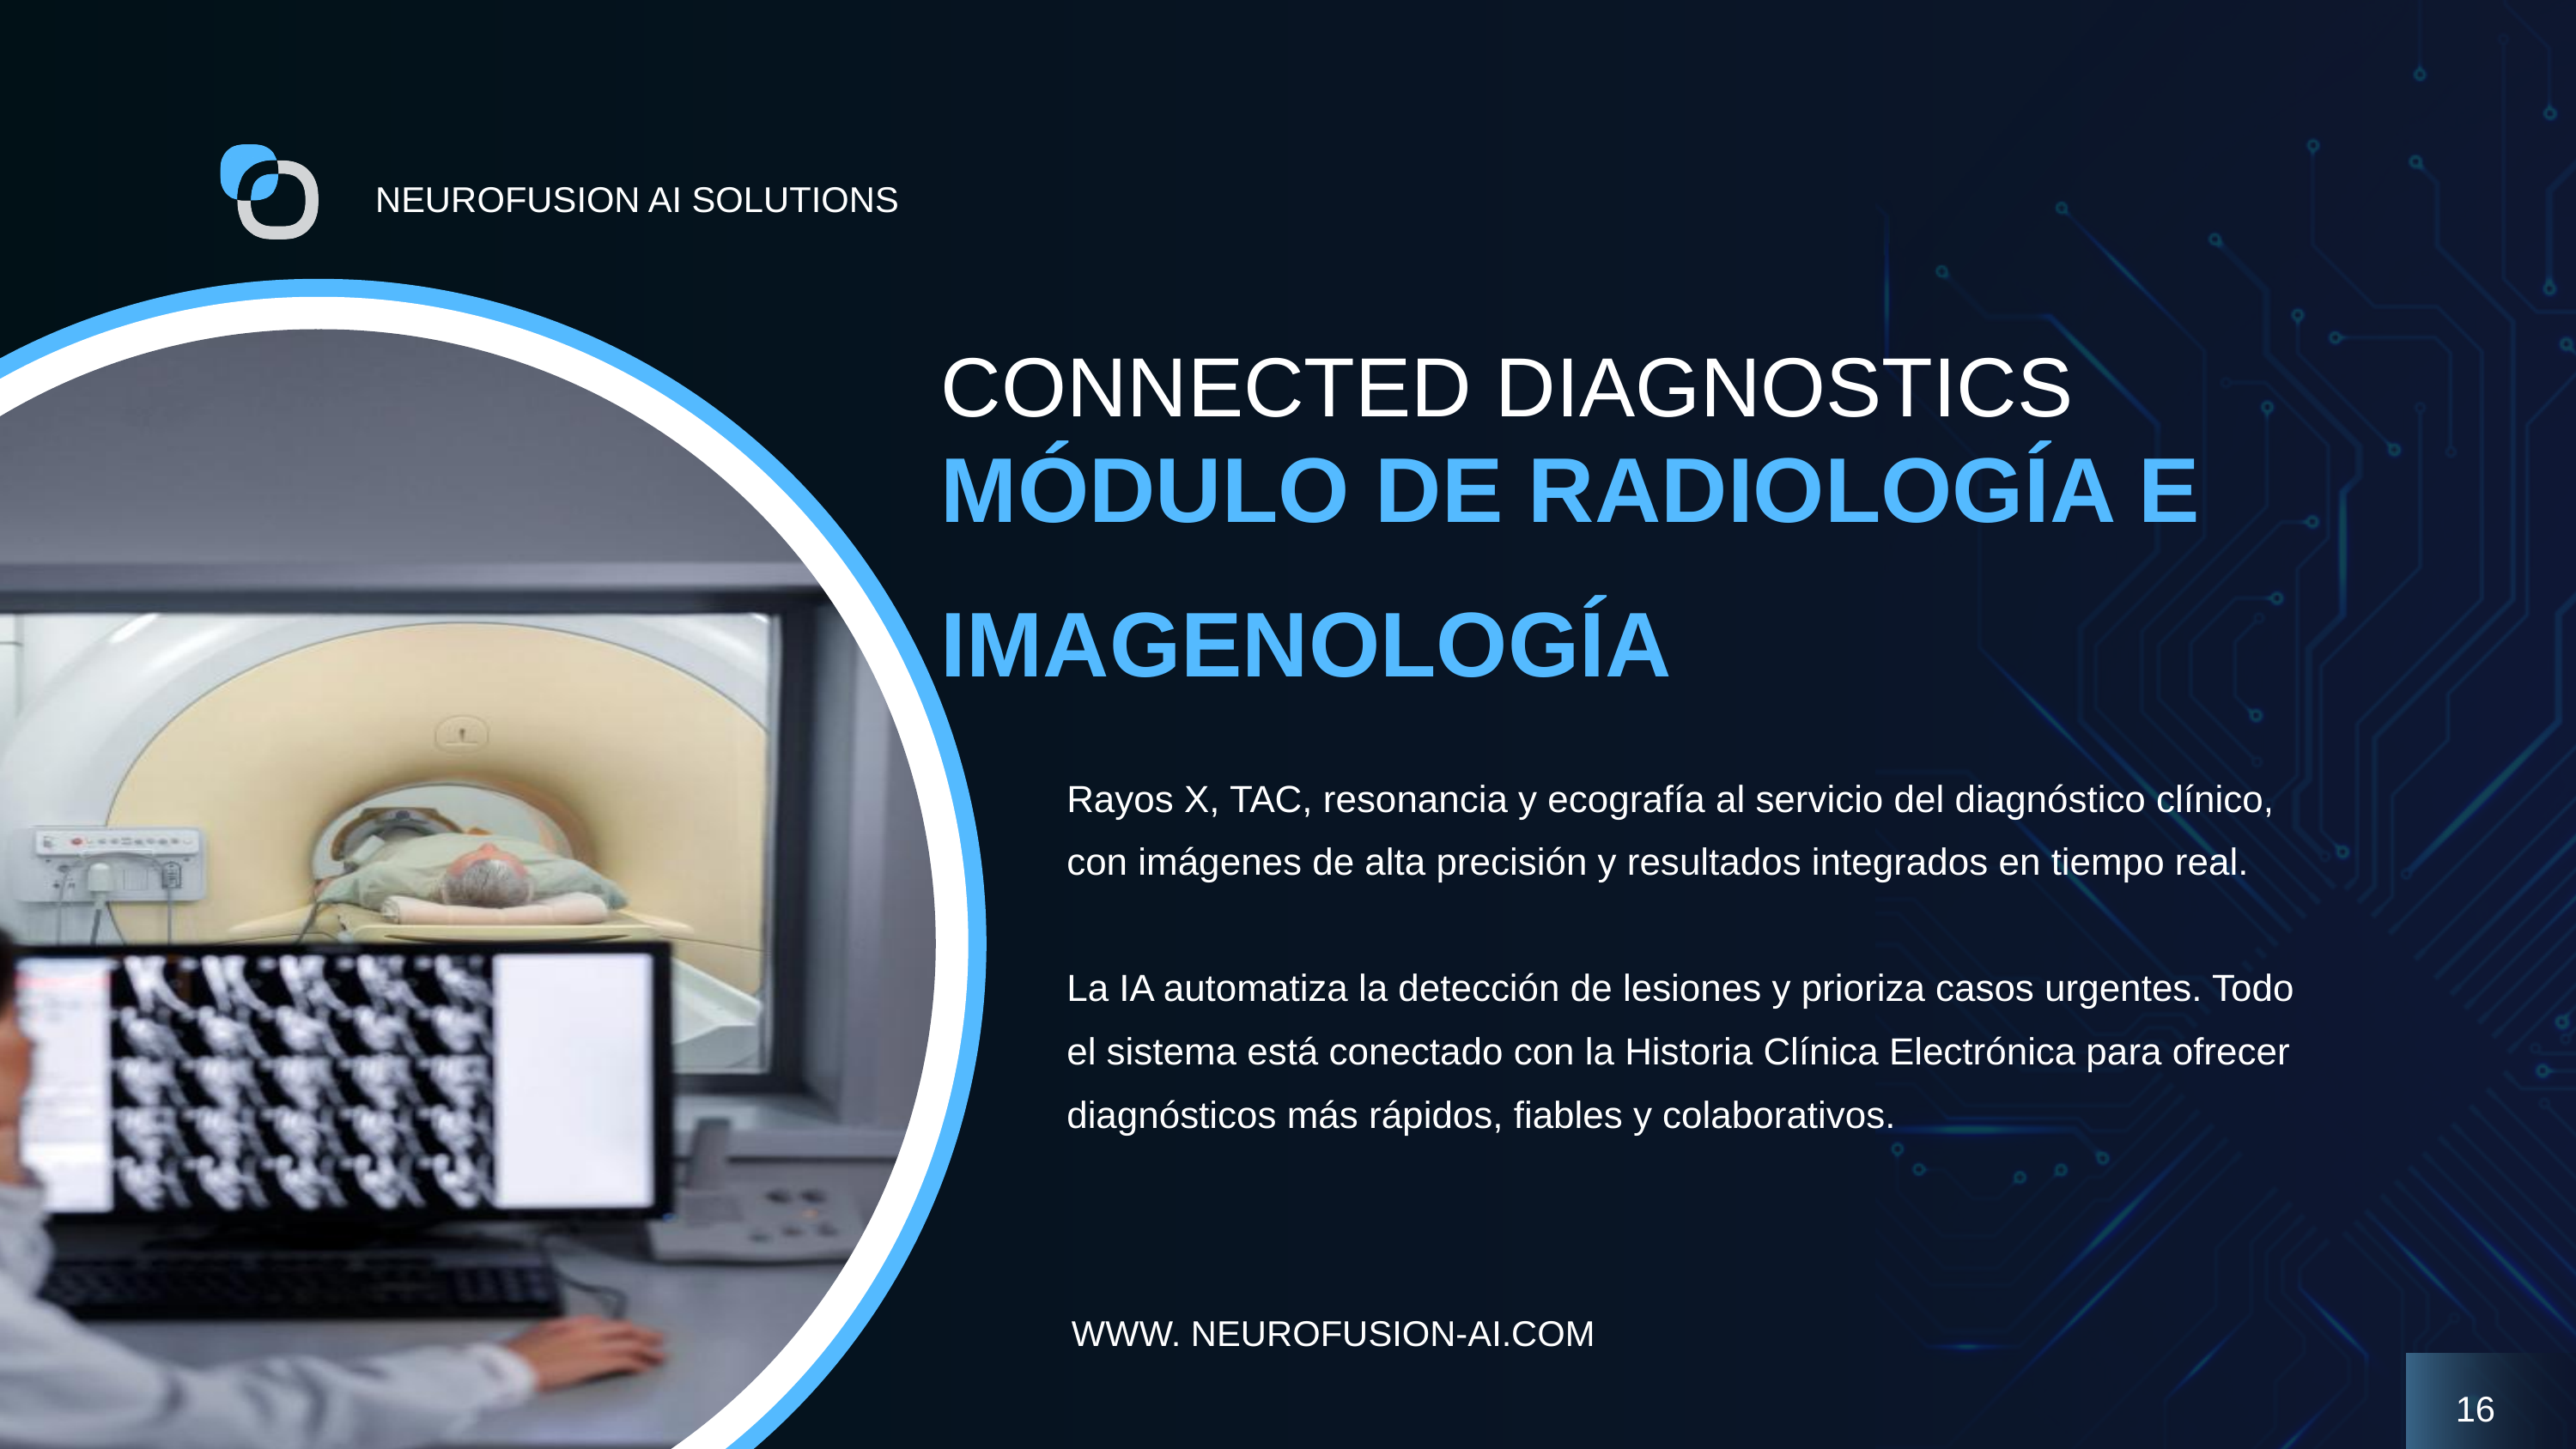

NEUROFUSION AI SOLUTIONS

CONNECTED DIAGNOSTICS
MÓDULO DE RADIOLOGÍA E IMAGENOLOGÍA
Rayos X, TAC, resonancia y ecografía al servicio del diagnóstico clínico, con imágenes de alta precisión y resultados integrados en tiempo real.

La IA automatiza la detección de lesiones y prioriza casos urgentes. Todo el sistema está conectado con la Historia Clínica Electrónica para ofrecer diagnósticos más rápidos, fiables y colaborativos.

WWW. NEUROFUSION-AI.COM

16